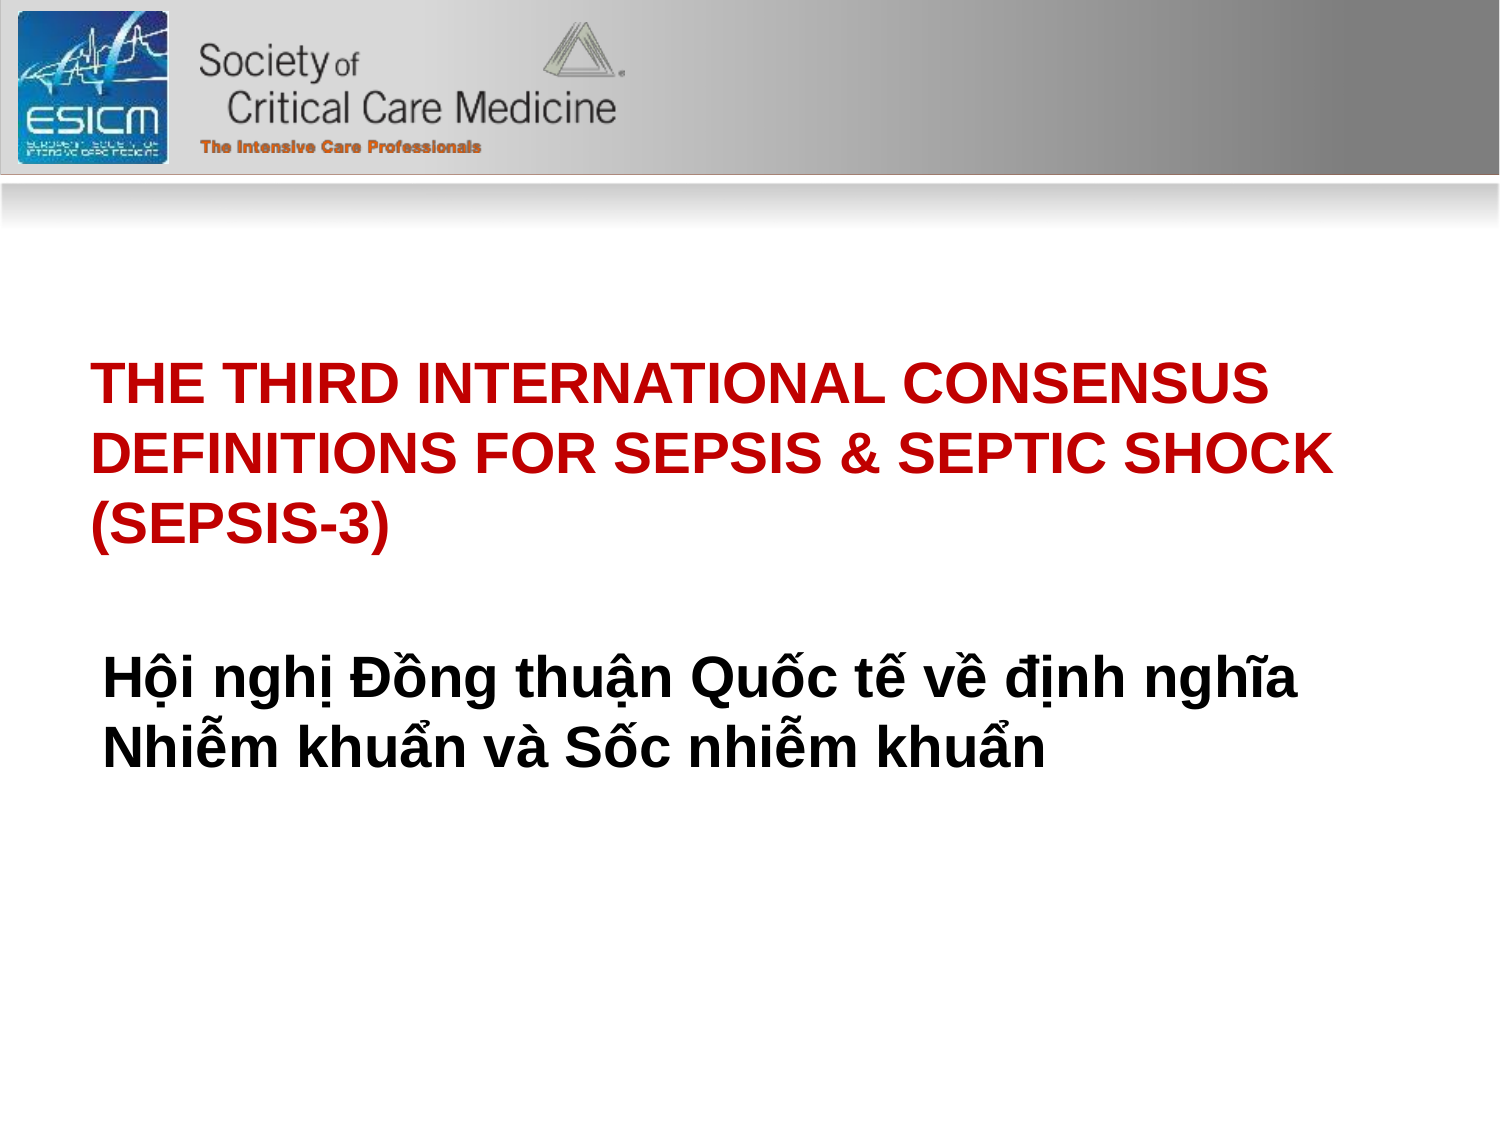

# The Third International Consensus Definitions for Sepsis & Septic Shock (Sepsis-3)
Hội nghị Đồng thuận Quốc tế về định nghĩa Nhiễm khuẩn và Sốc nhiễm khuẩn